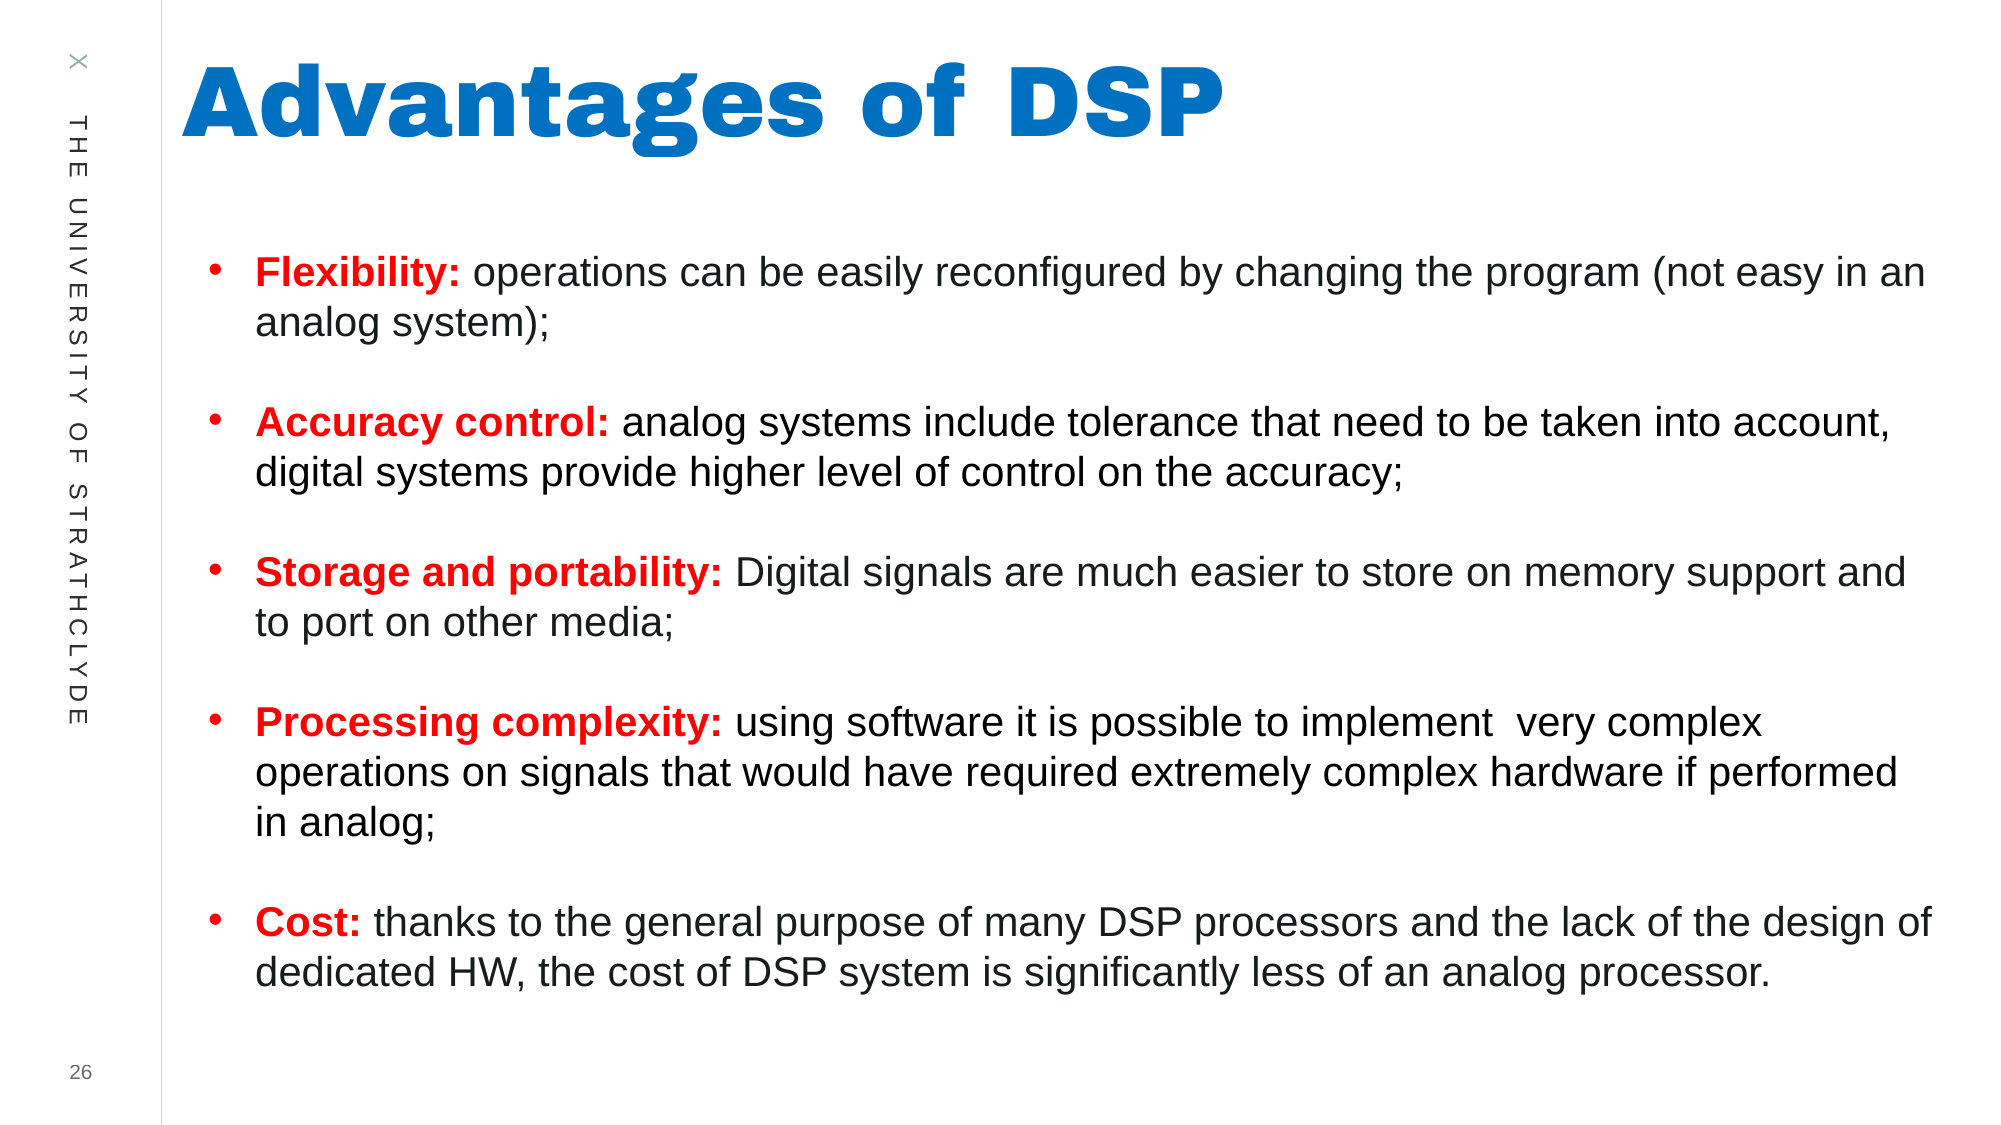

# Advantages of DSP
Flexibility: operations can be easily reconfigured by changing the program (not easy in an analog system);

Accuracy control: analog systems include tolerance that need to be taken into account, digital systems provide higher level of control on the accuracy;

Storage and portability: Digital signals are much easier to store on memory support and to port on other media;

Processing complexity: using software it is possible to implement  very complex operations on signals that would have required extremely complex hardware if performed in analog;

Cost: thanks to the general purpose of many DSP processors and the lack of the design of dedicated HW, the cost of DSP system is significantly less of an analog processor.

26